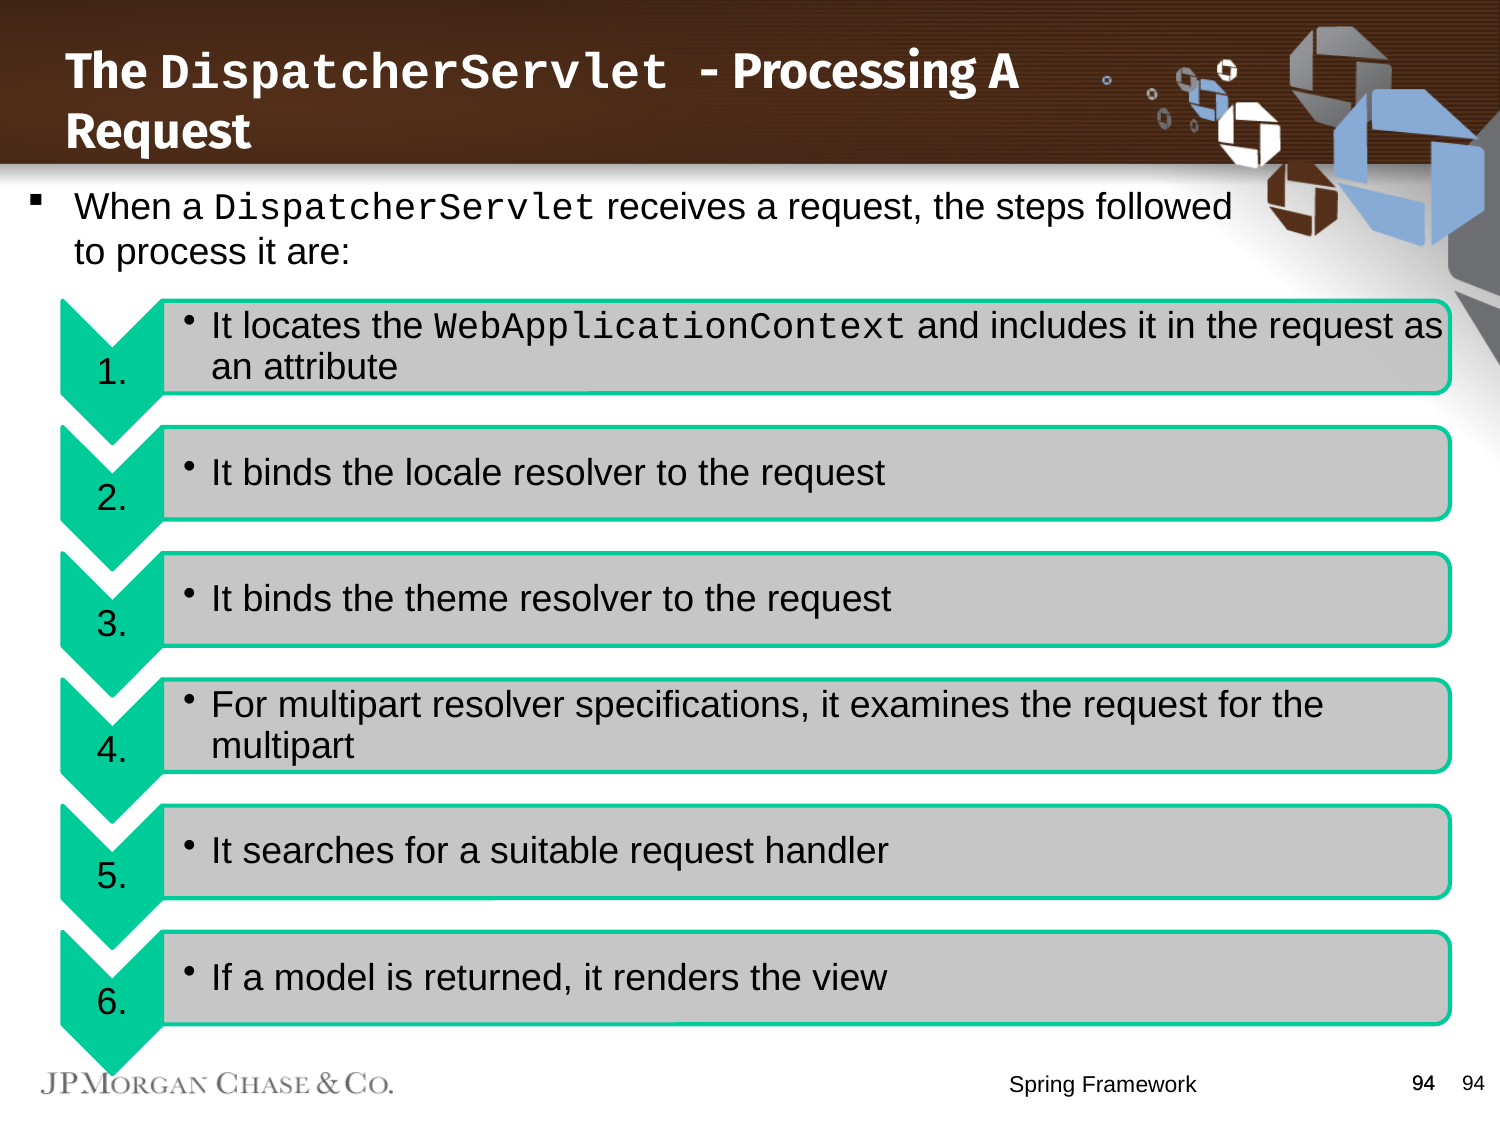

The DispatcherServlet - Processing A Request
When a DispatcherServlet receives a request, the steps followed to process it are:
1.
It locates the WebApplicationContext and includes it in the request as an attribute
2.
It binds the locale resolver to the request
3.
It binds the theme resolver to the request
4.
For multipart resolver specifications, it examines the request for the multipart
5.
It searches for a suitable request handler
6.
If a model is returned, it renders the view
Spring Framework
94
94
94